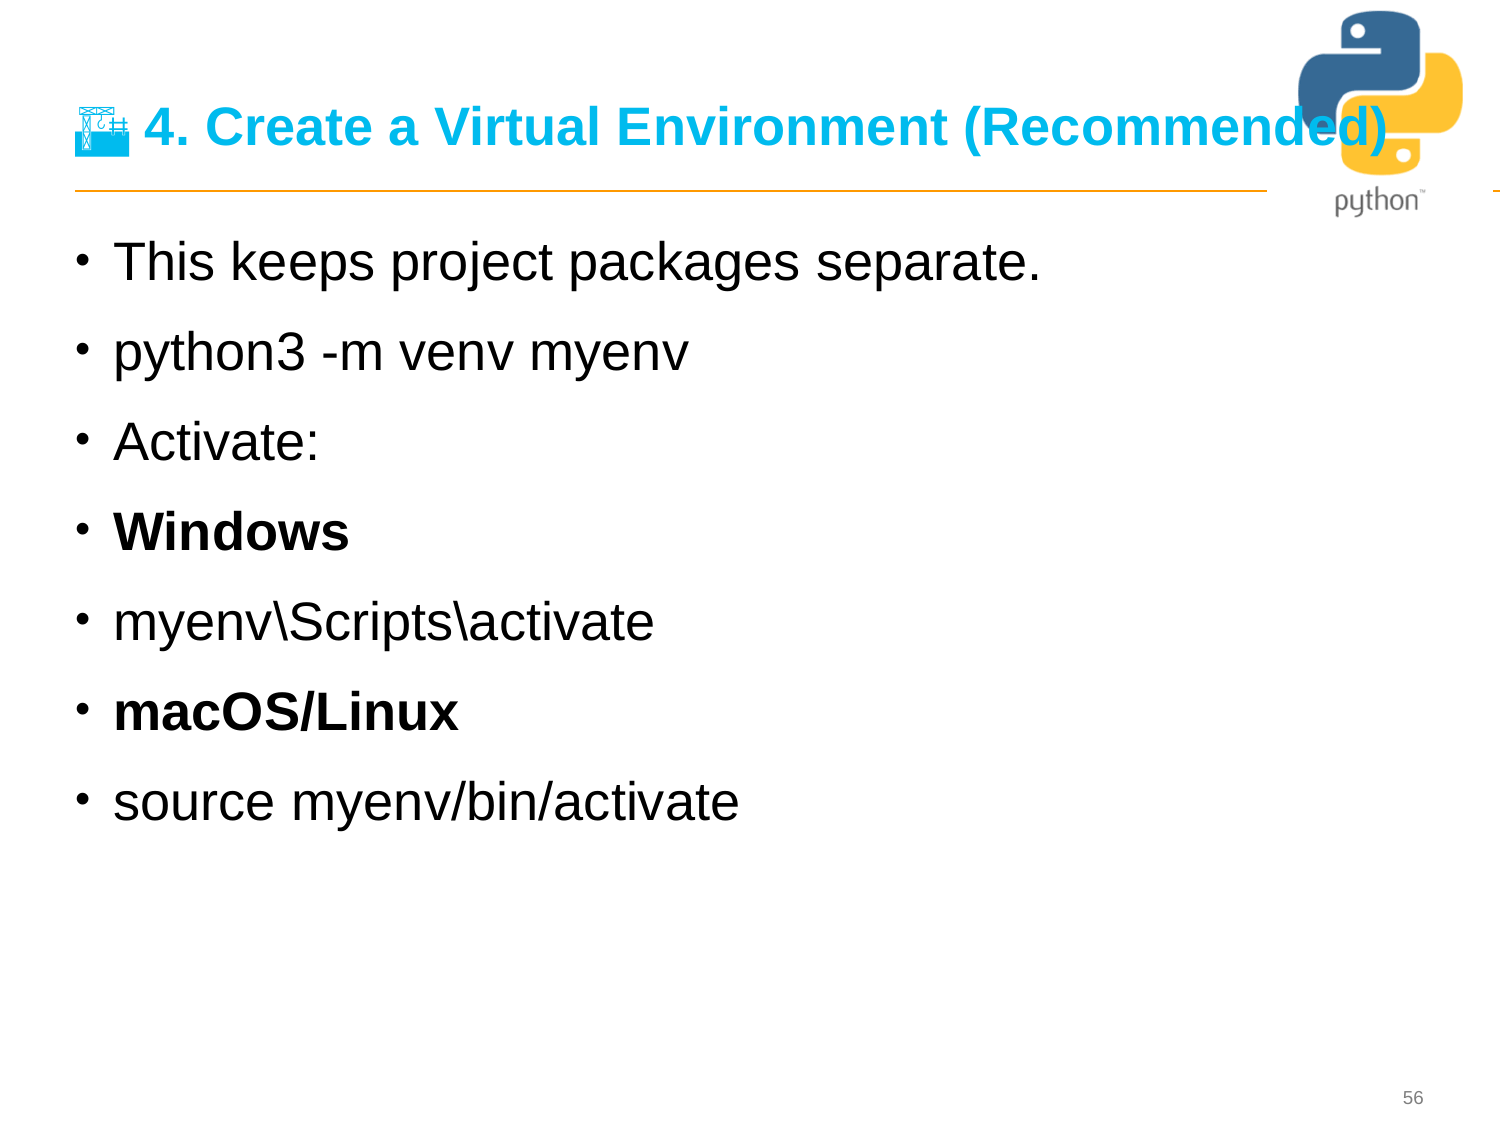

# 🏗️ 4. Create a Virtual Environment (Recommended)
This keeps project packages separate.
python3 -m venv myenv
Activate:
Windows
myenv\Scripts\activate
macOS/Linux
source myenv/bin/activate